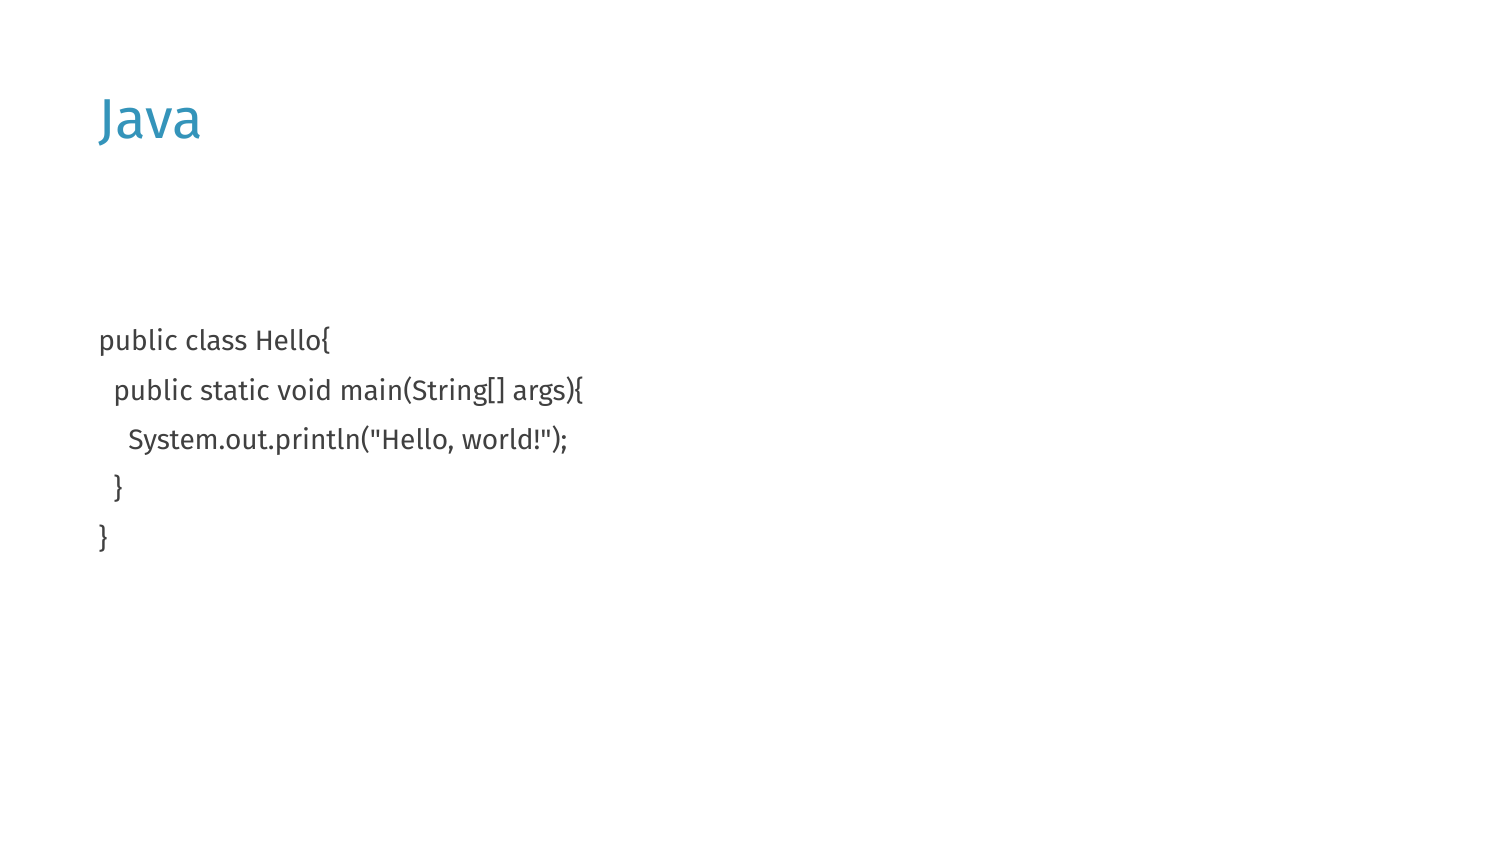

# Java

public class Hello{
  public static void main(String[] args){
    System.out.println("Hello, world!");
  }
}